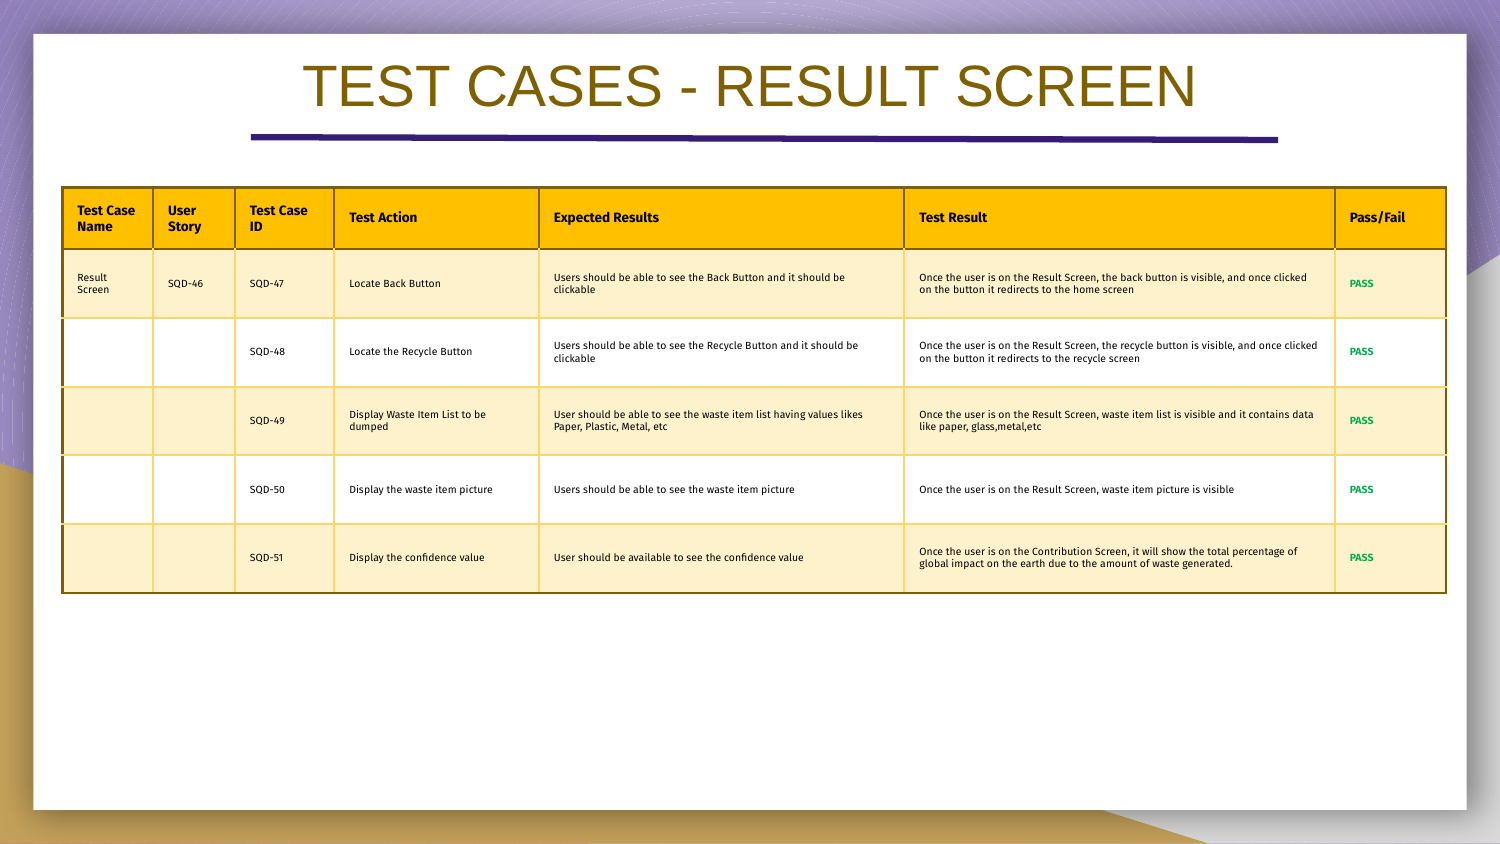

# TEST CASES - RESULT SCREEN
| Test Case Name | User Story | Test Case ID | Test Action | Expected Results | Test Result | Pass/Fail |
| --- | --- | --- | --- | --- | --- | --- |
| Result Screen | SQD-46 | SQD-47 | Locate Back Button | Users should be able to see the Back Button and it should be clickable | Once the user is on the Result Screen, the back button is visible, and once clicked on the button it redirects to the home screen | PASS |
|  |  | SQD-48 | Locate the Recycle Button | Users should be able to see the Recycle Button and it should be clickable | Once the user is on the Result Screen, the recycle button is visible, and once clicked on the button it redirects to the recycle screen | PASS |
|  |  | SQD-49 | Display Waste Item List to be dumped | User should be able to see the waste item list having values likes Paper, Plastic, Metal, etc | Once the user is on the Result Screen, waste item list is visible and it contains data like paper, glass,metal,etc | PASS |
|  |  | SQD-50 | Display the waste item picture | Users should be able to see the waste item picture | Once the user is on the Result Screen, waste item picture is visible | PASS |
|  |  | SQD-51 | Display the confidence value | User should be available to see the confidence value | Once the user is on the Contribution Screen, it will show the total percentage of global impact on the earth due to the amount of waste generated. | PASS |